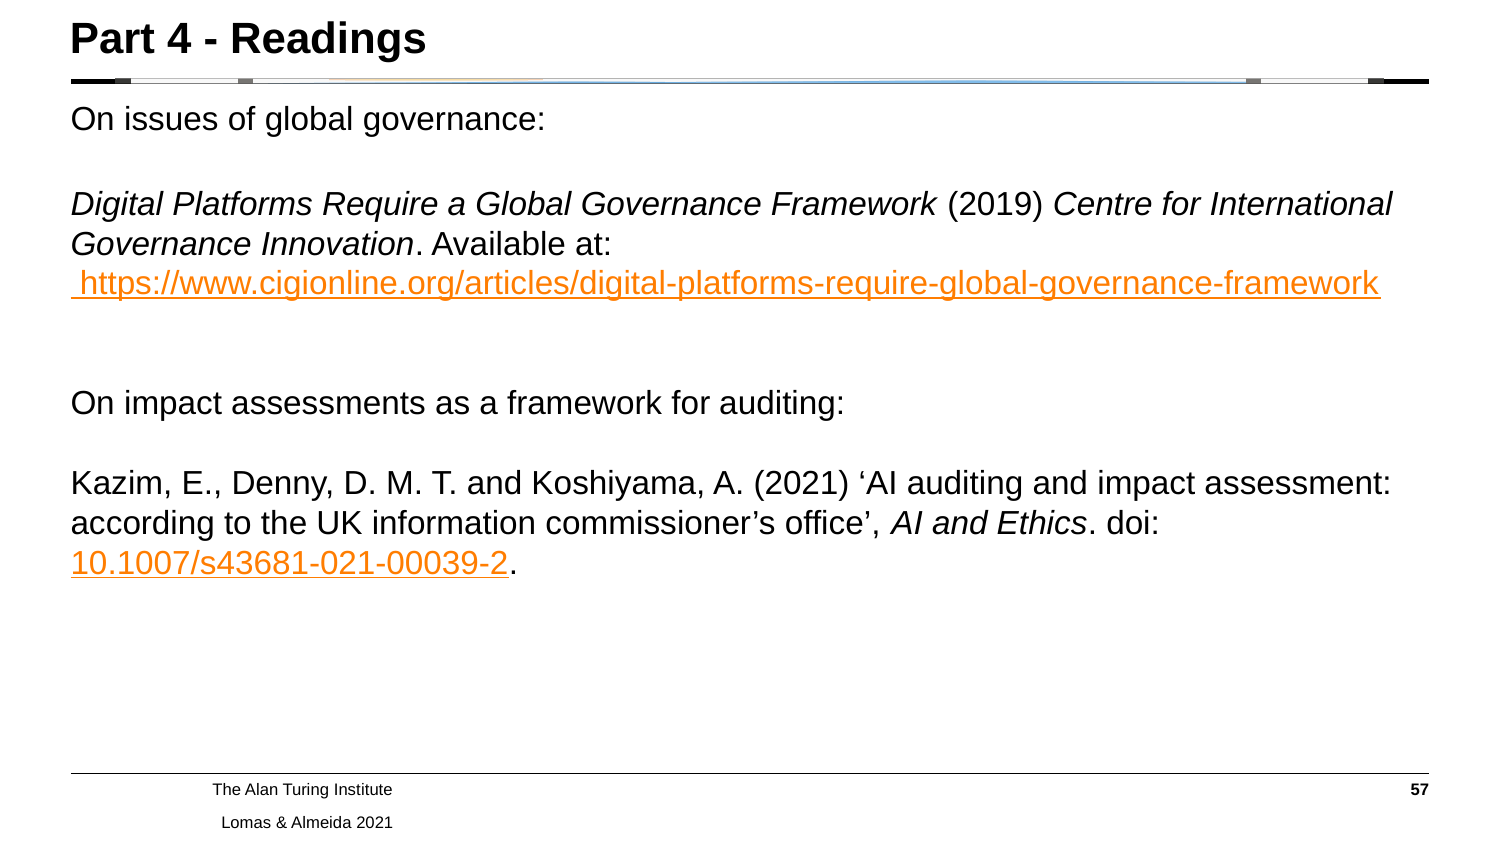

Part 4 - Readings

On issues of global governance:

Digital Platforms Require a Global Governance Framework (2019) Centre for International Governance Innovation. Available at: https://www.cigionline.org/articles/digital-platforms-require-global-governance-framework

On impact assessments as a framework for auditing:

Kazim, E., Denny, D. M. T. and Koshiyama, A. (2021) ‘AI auditing and impact assessment: according to the UK information commissioner’s office’, AI and Ethics. doi: 10.1007/s43681-021-00039-2.

57
Lomas & Almeida 2021